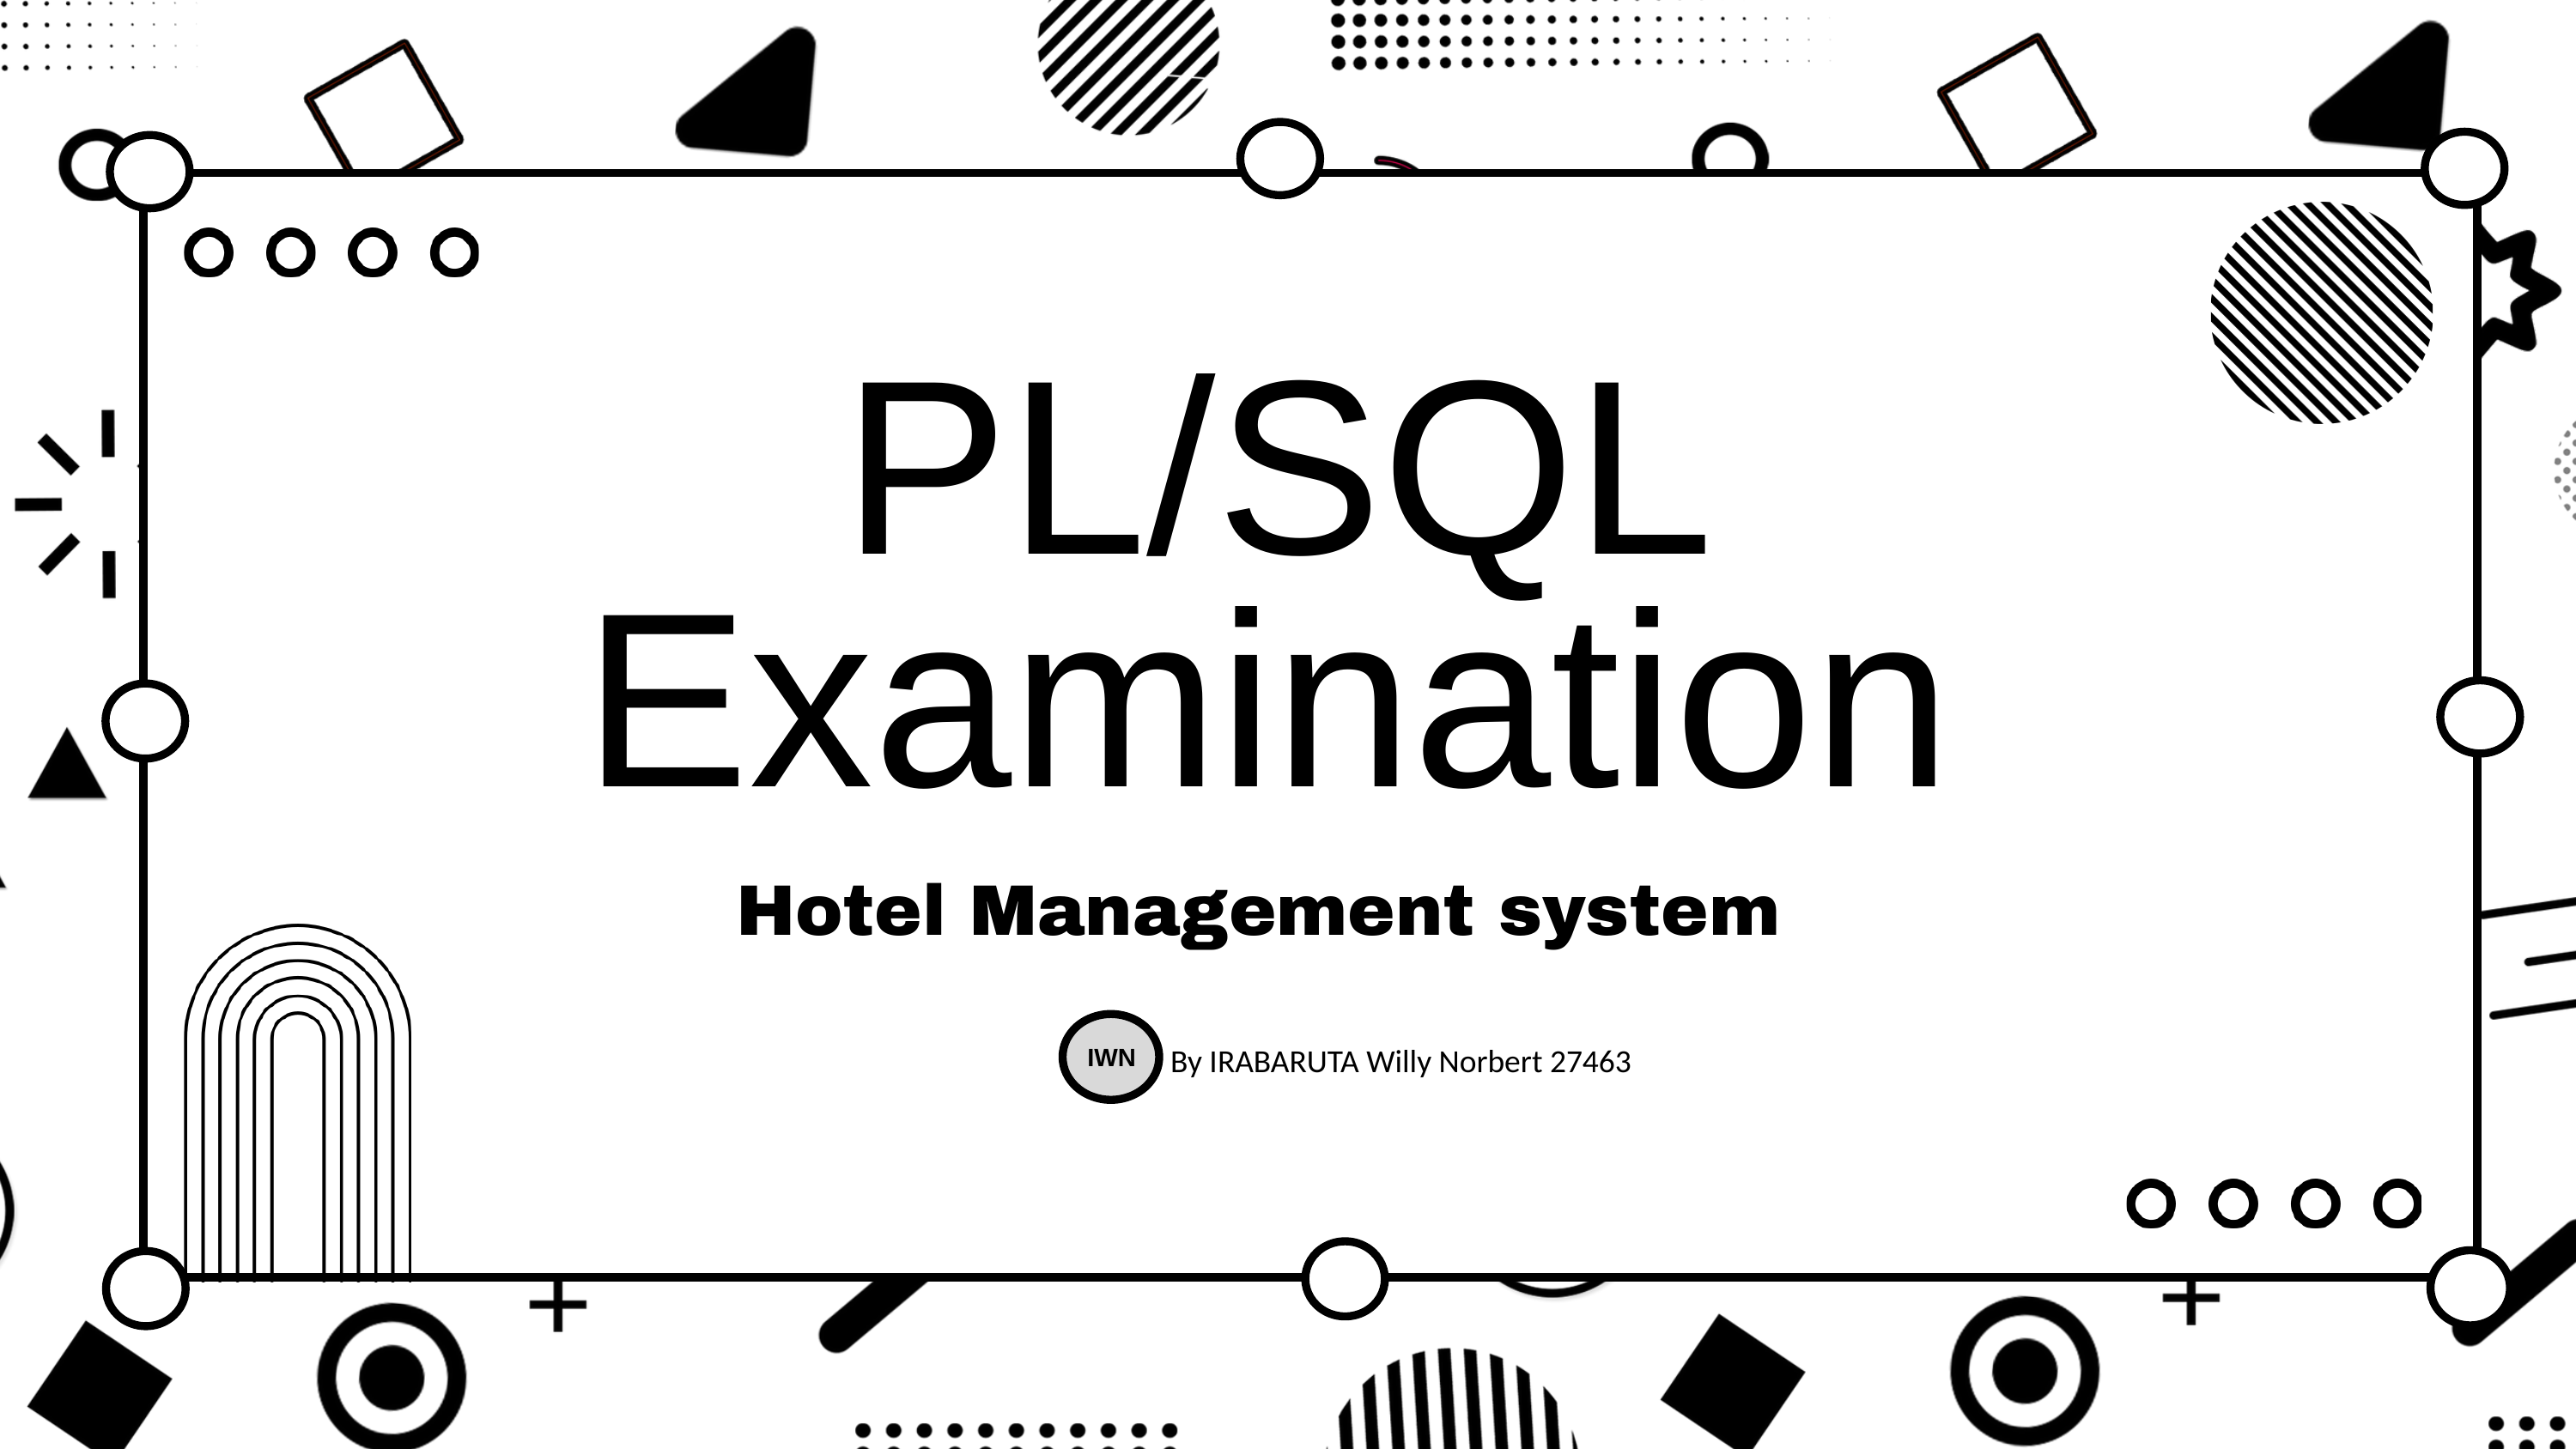

PL/SQL
Examination

Hotel Management system

By IRABARUTA Willy Norbert 27463
IWN